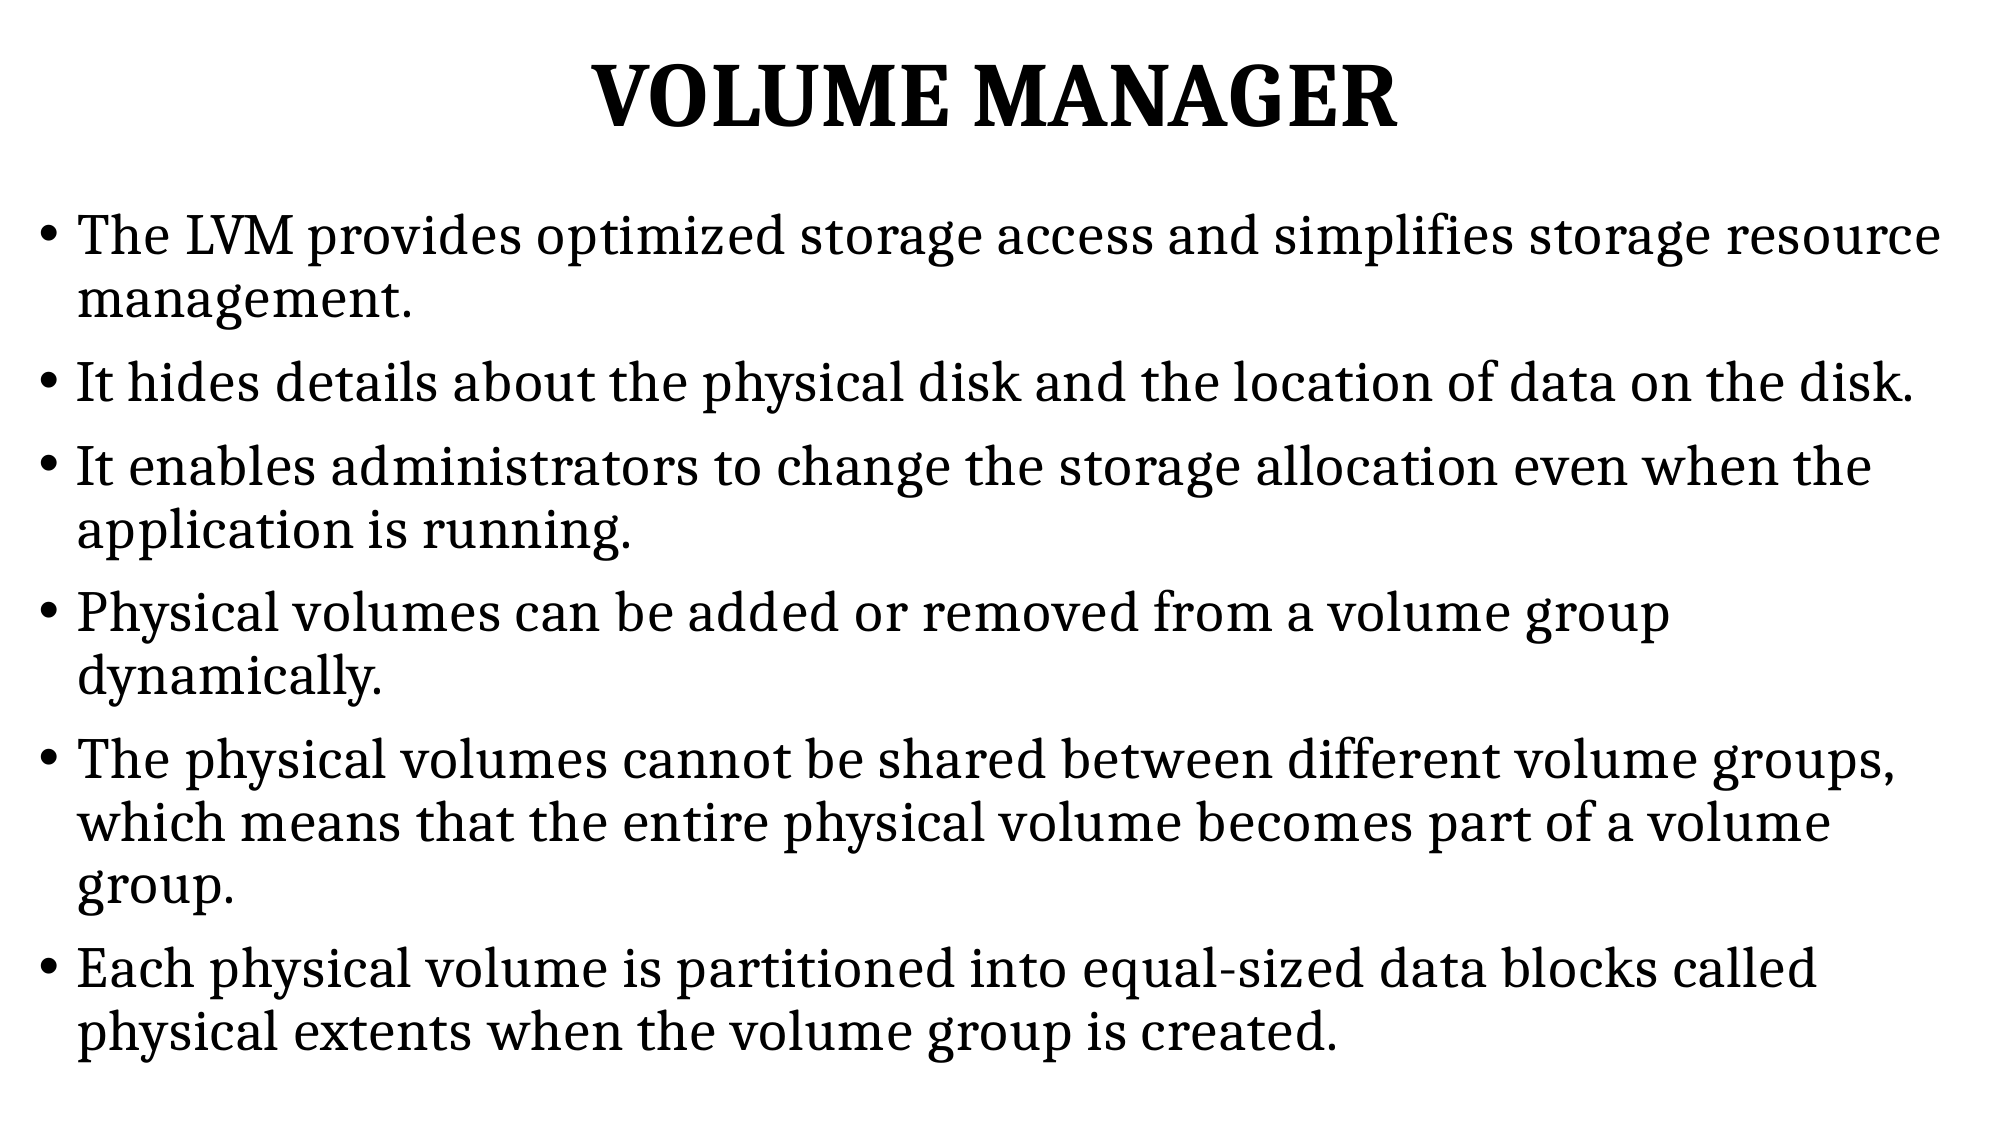

# VOLUME MANAGER
The LVM provides optimized storage access and simplifies storage resource management.
It hides details about the physical disk and the location of data on the disk.
It enables administrators to change the storage allocation even when the application is running.
Physical volumes can be added or removed from a volume group dynamically.
The physical volumes cannot be shared between different volume groups, which means that the entire physical volume becomes part of a volume group.
Each physical volume is partitioned into equal-sized data blocks called physical extents when the volume group is created.